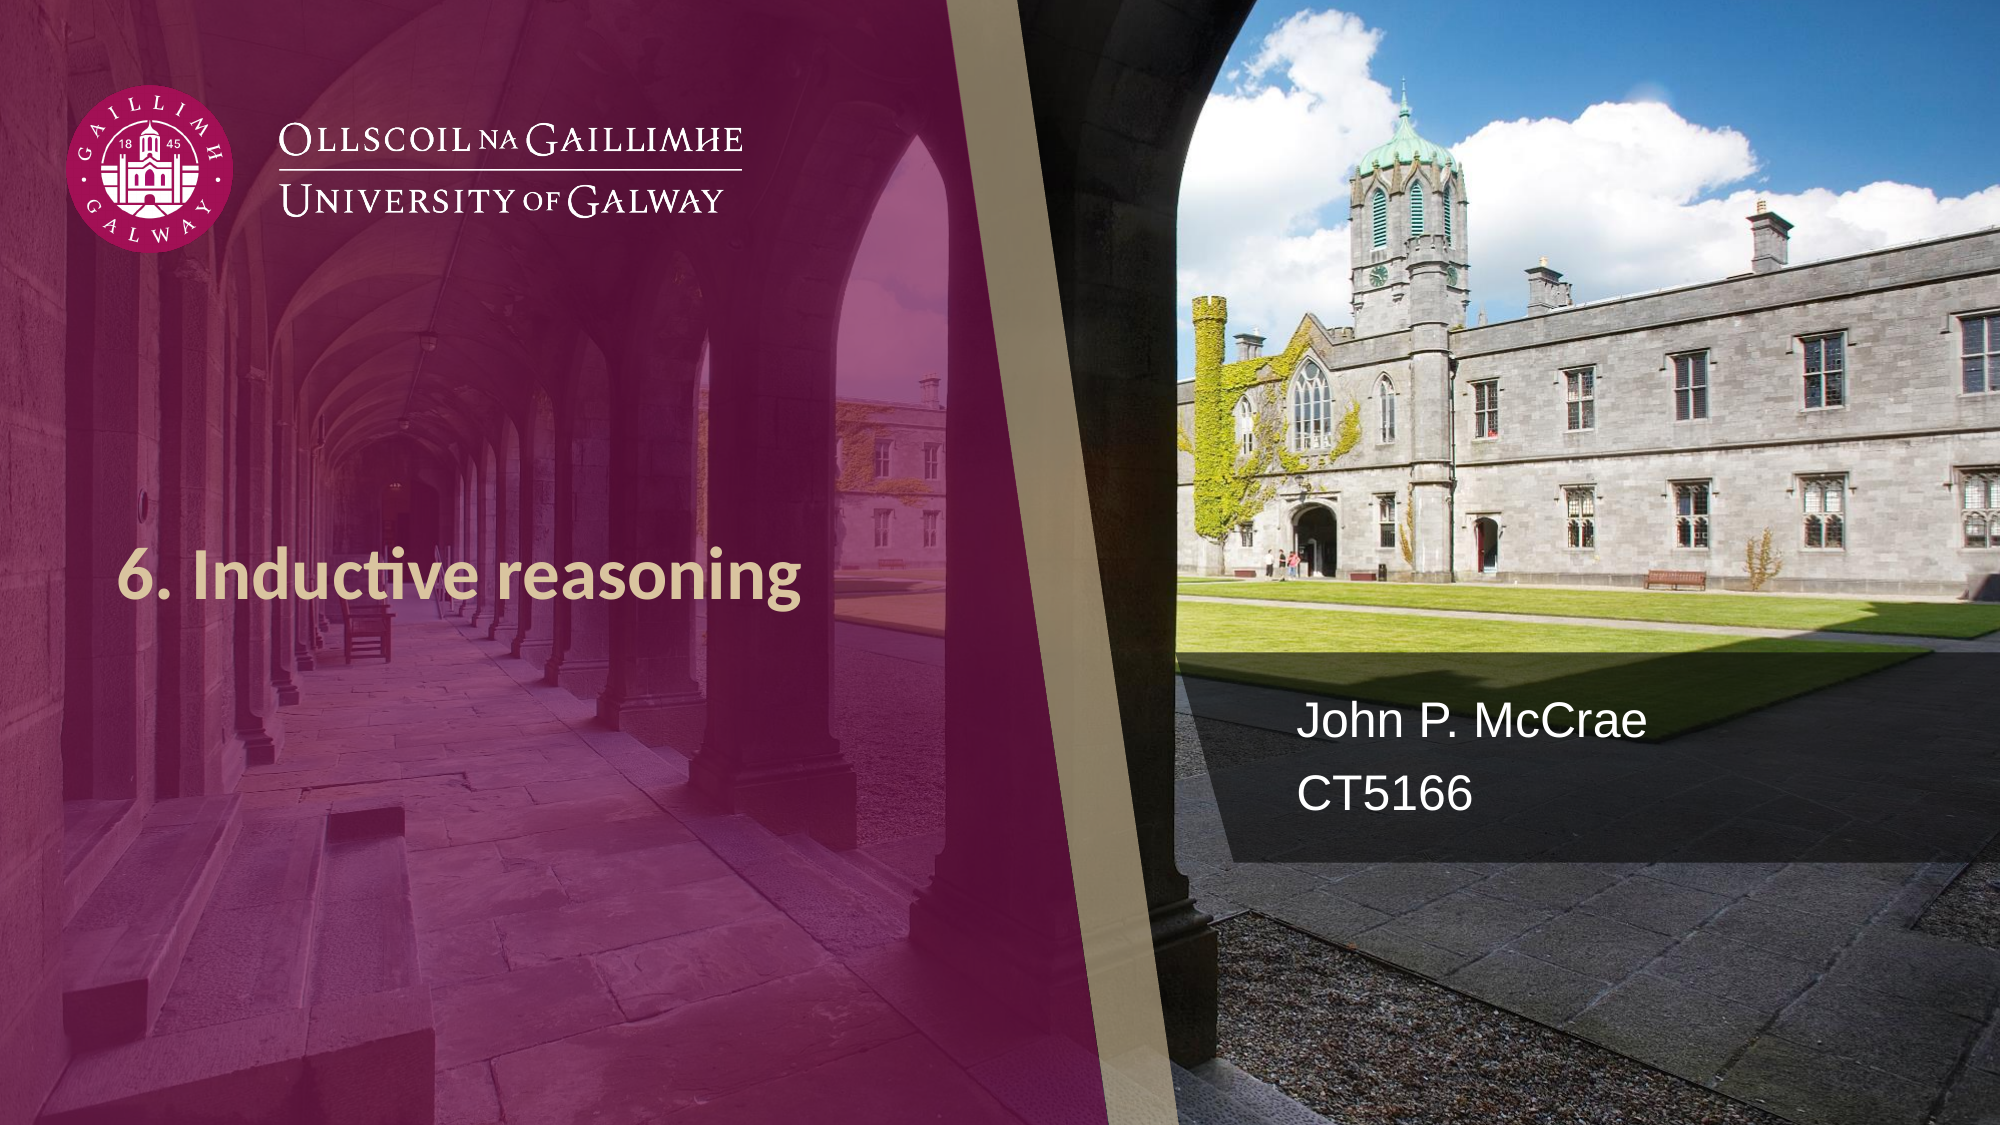

# 6. Inductive reasoning
John P. McCrae
CT5166